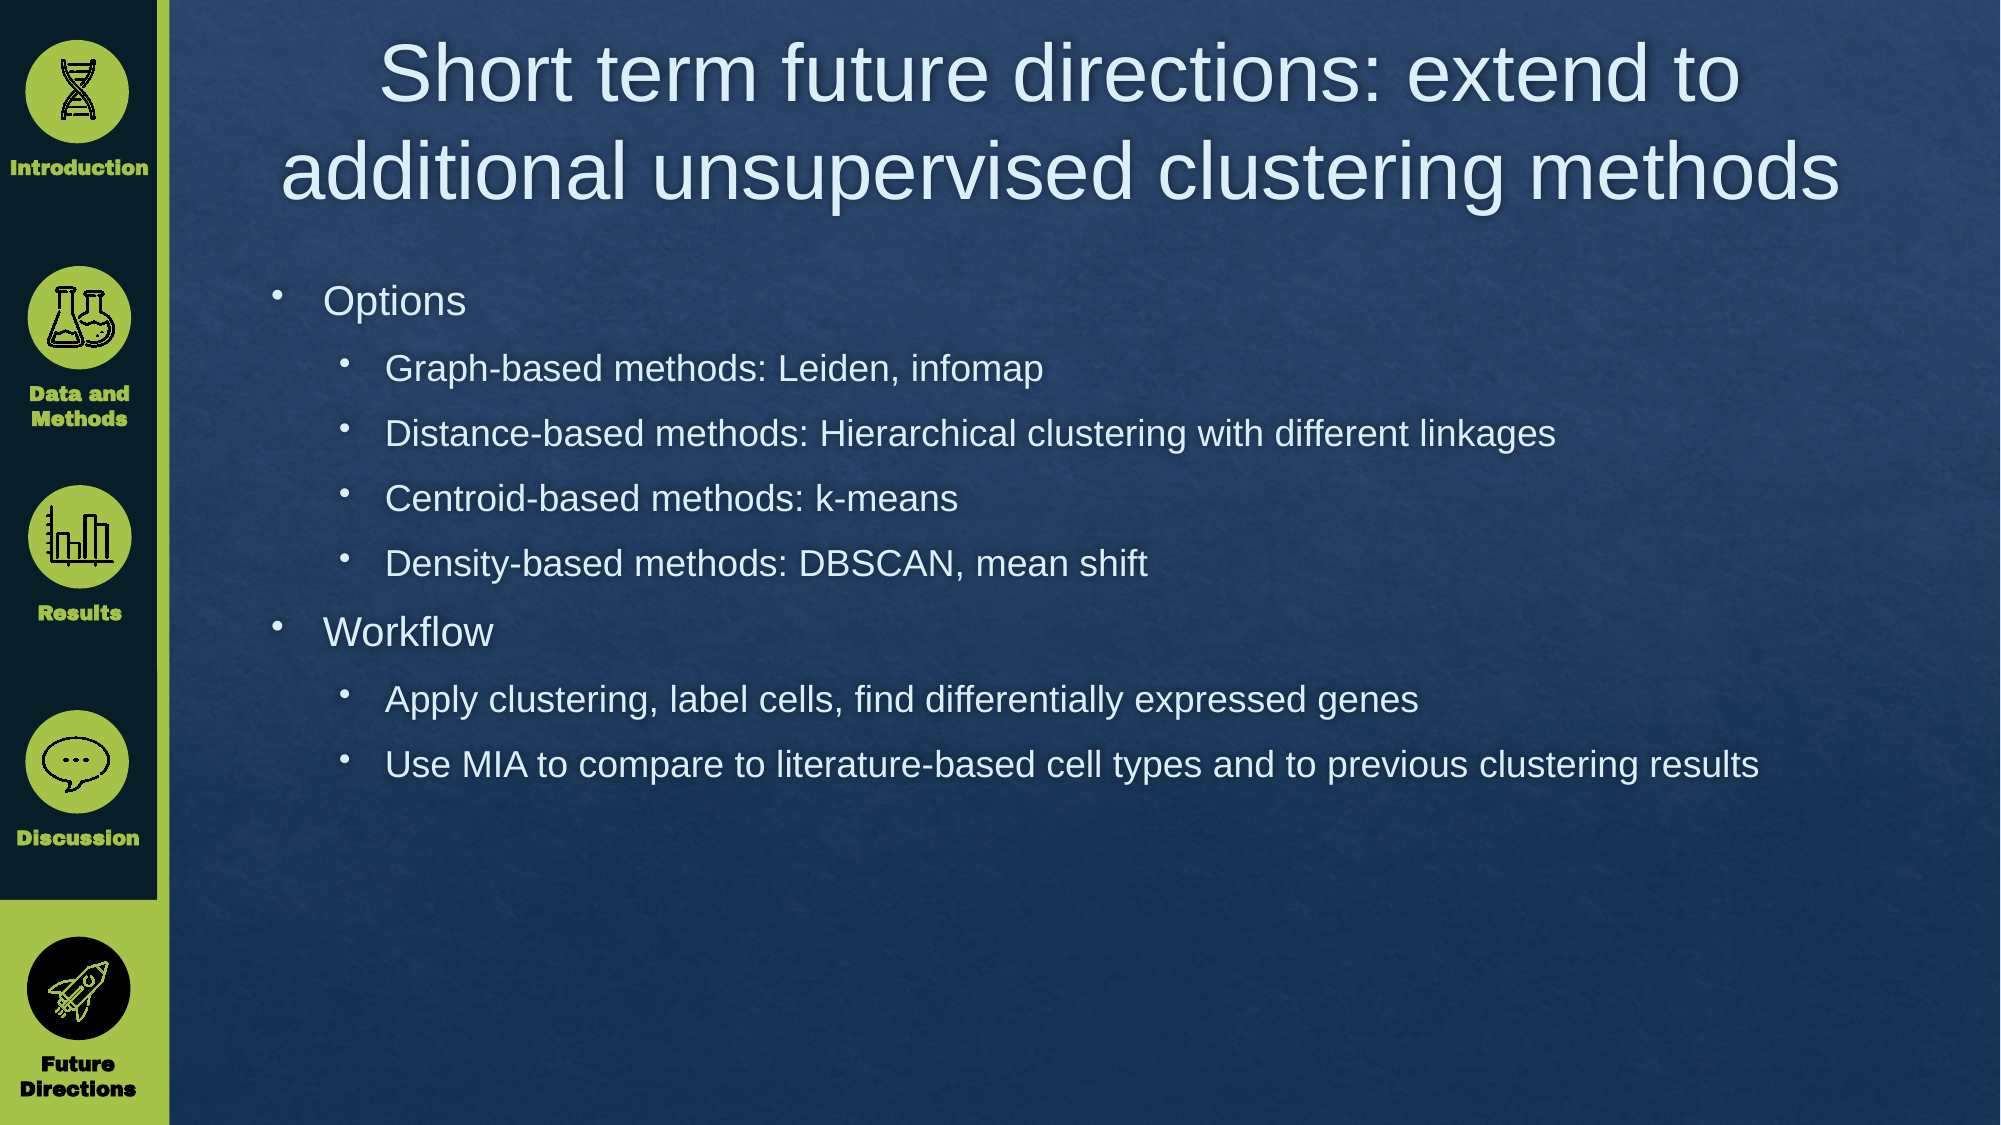

Short term future directions: extend to additional unsupervised clustering methods

Introduction

Options
Graph-based methods: Leiden, infomap
Distance-based methods: Hierarchical clustering with different linkages
Centroid-based methods: k-means
Density-based methods: DBSCAN, mean shift
Workflow
Apply clustering, label cells, find differentially expressed genes
Use MIA to compare to literature-based cell types and to previous clustering results

Data and Methods

Results

Discussion

Future Directions